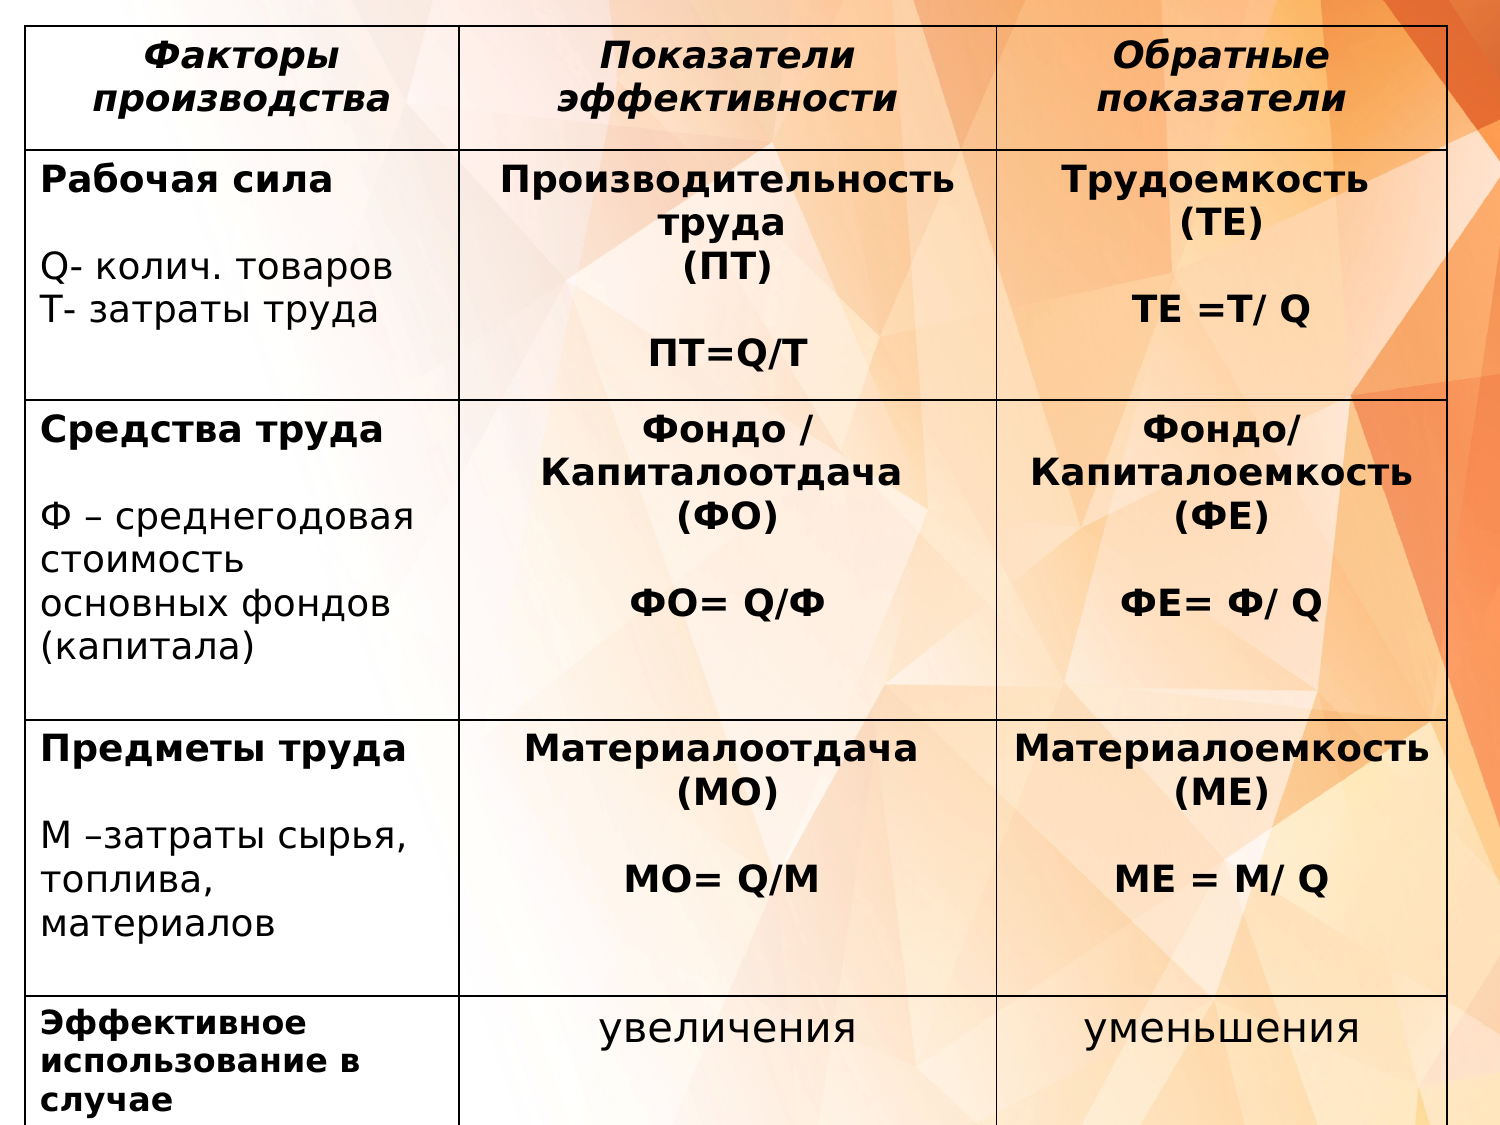

| Факторы производства | Показатели эффективности | Обратные показатели |
| --- | --- | --- |
| Рабочая сила Q- колич. товаров T- затраты труда | Производительность труда (ПТ) ПТ=Q/T | Трудоемкость (ТЕ) ТЕ =Т/ Q |
| Средства труда Ф – среднегодовая стоимость основных фондов (капитала) | Фондо / Капиталоотдача (ФО) ФО= Q/Ф | Фондо/ Капиталоемкость (ФЕ) ФЕ= Ф/ Q |
| Предметы труда М –затраты сырья, топлива, материалов | Материалоотдача (МО) МО= Q/М | Материалоемкость (МЕ) МЕ = М/ Q |
| Эффективное использование в случае | увеличения | уменьшения |